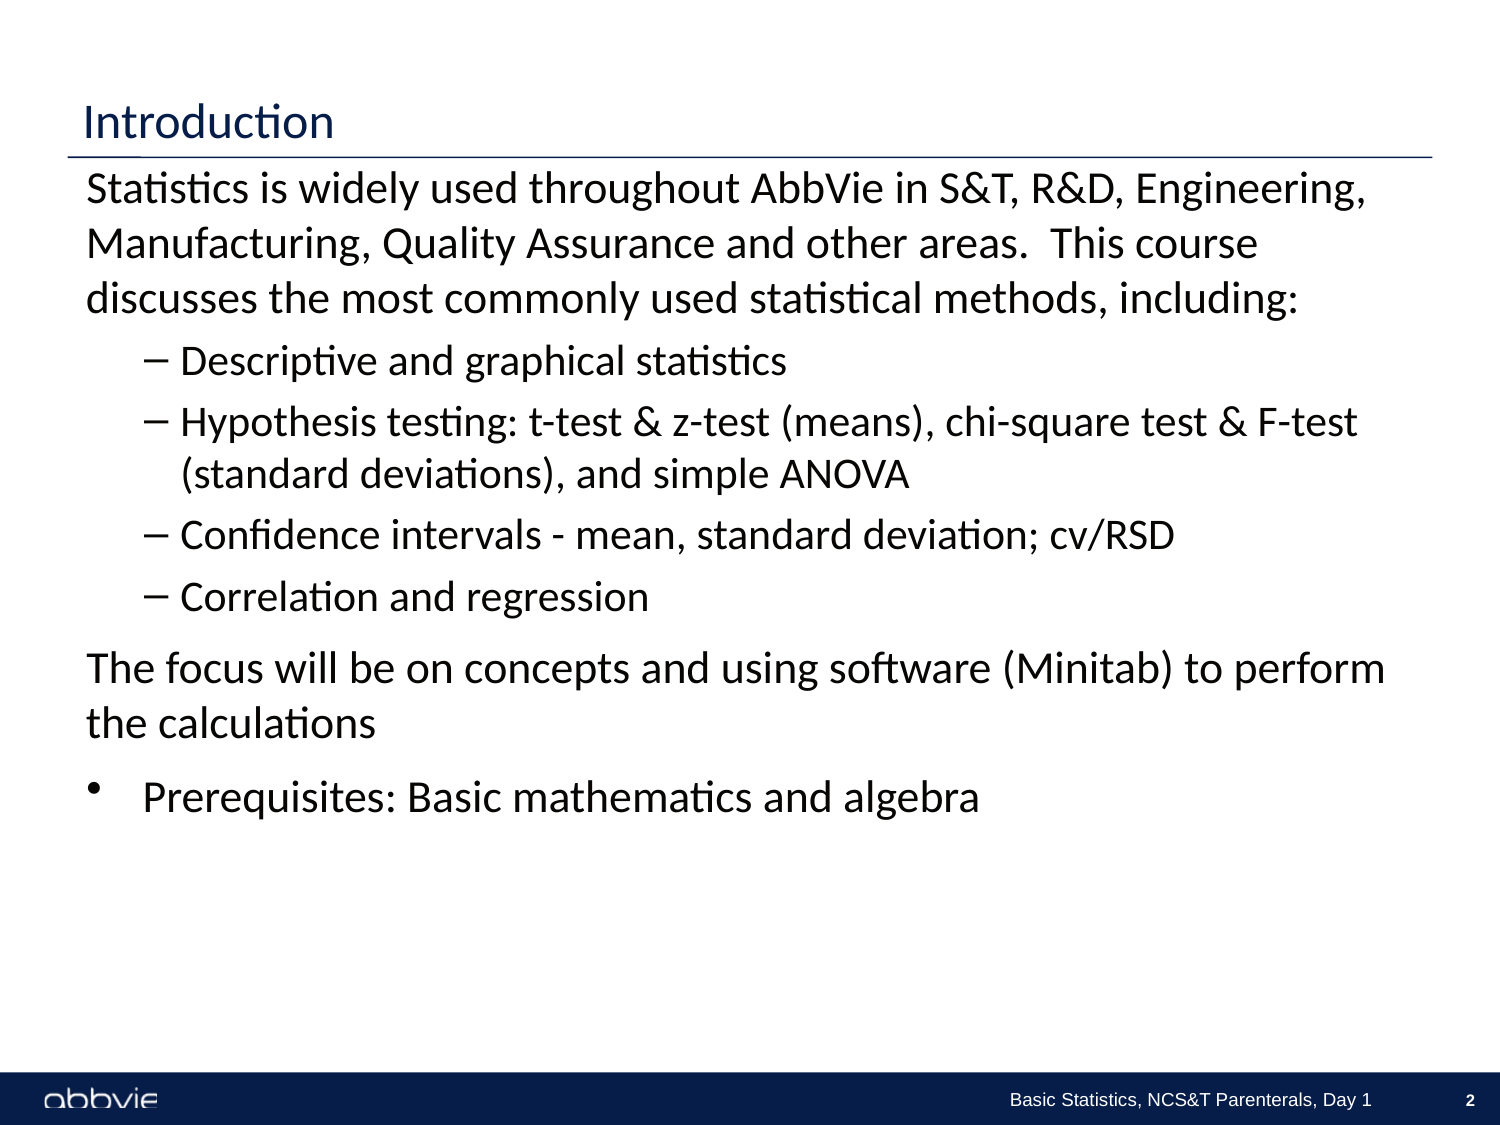

# Introduction
Statistics is widely used throughout AbbVie in S&T, R&D, Engineering, Manufacturing, Quality Assurance and other areas.  This course discusses the most commonly used statistical methods, including:
Descriptive and graphical statistics
Hypothesis testing: t-test & z-test (means), chi-square test & F-test (standard deviations), and simple ANOVA
Confidence intervals - mean, standard deviation; cv/RSD
Correlation and regression
The focus will be on concepts and using software (Minitab) to perform the calculations
	Prerequisites: Basic mathematics and algebra
Basic Statistics, NCS&T Parenterals, Day 1
2